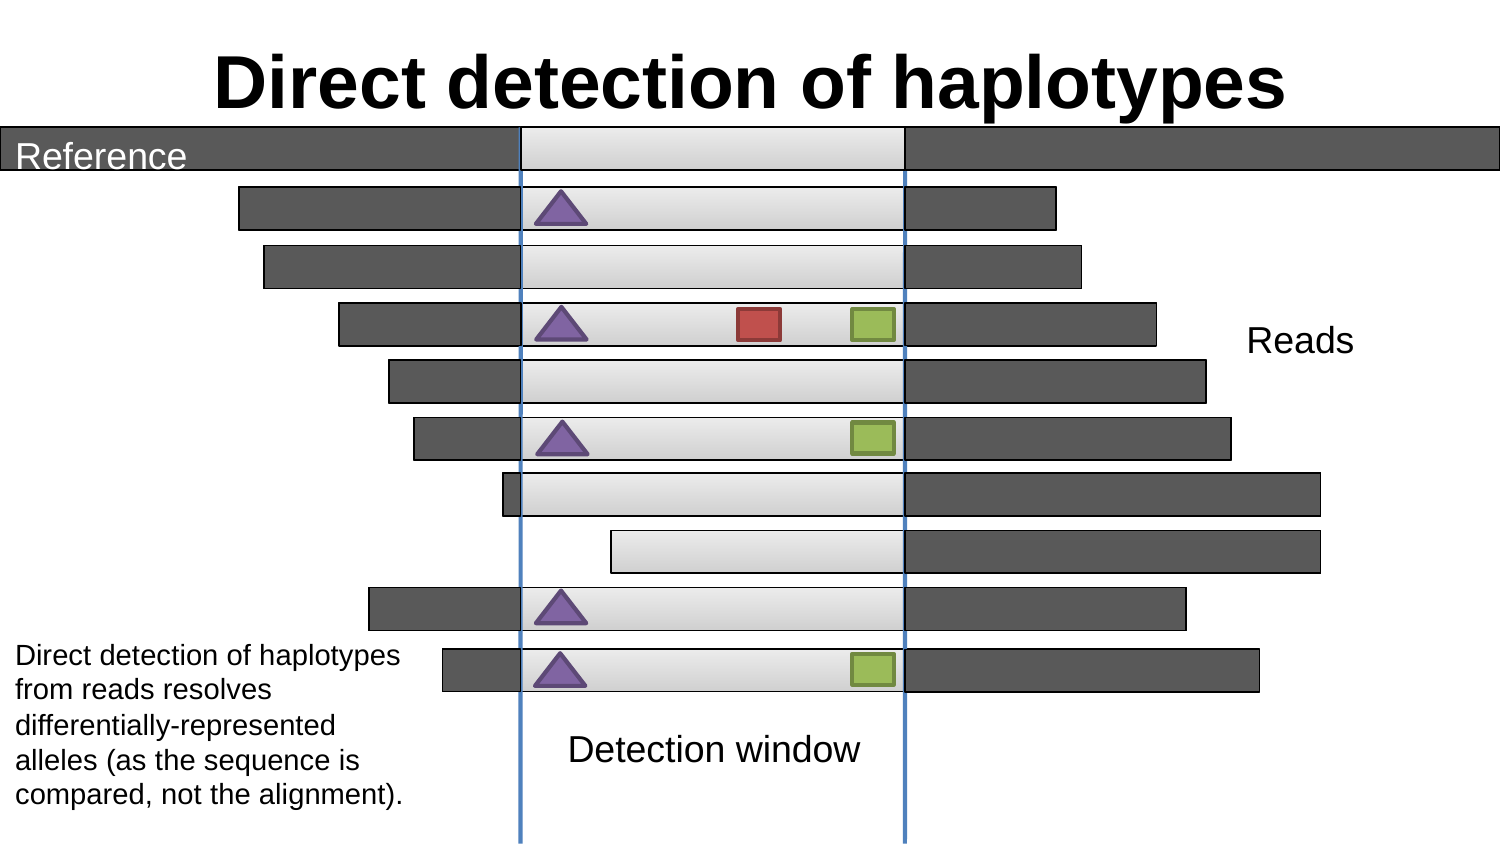

# Direct detection of haplotypes
Reference

Reads

Direct detection of haplotypes from reads resolves differentially-represented alleles (as the sequence is compared, not the alignment).

Allele detection is still alignment-driven.

Detection window